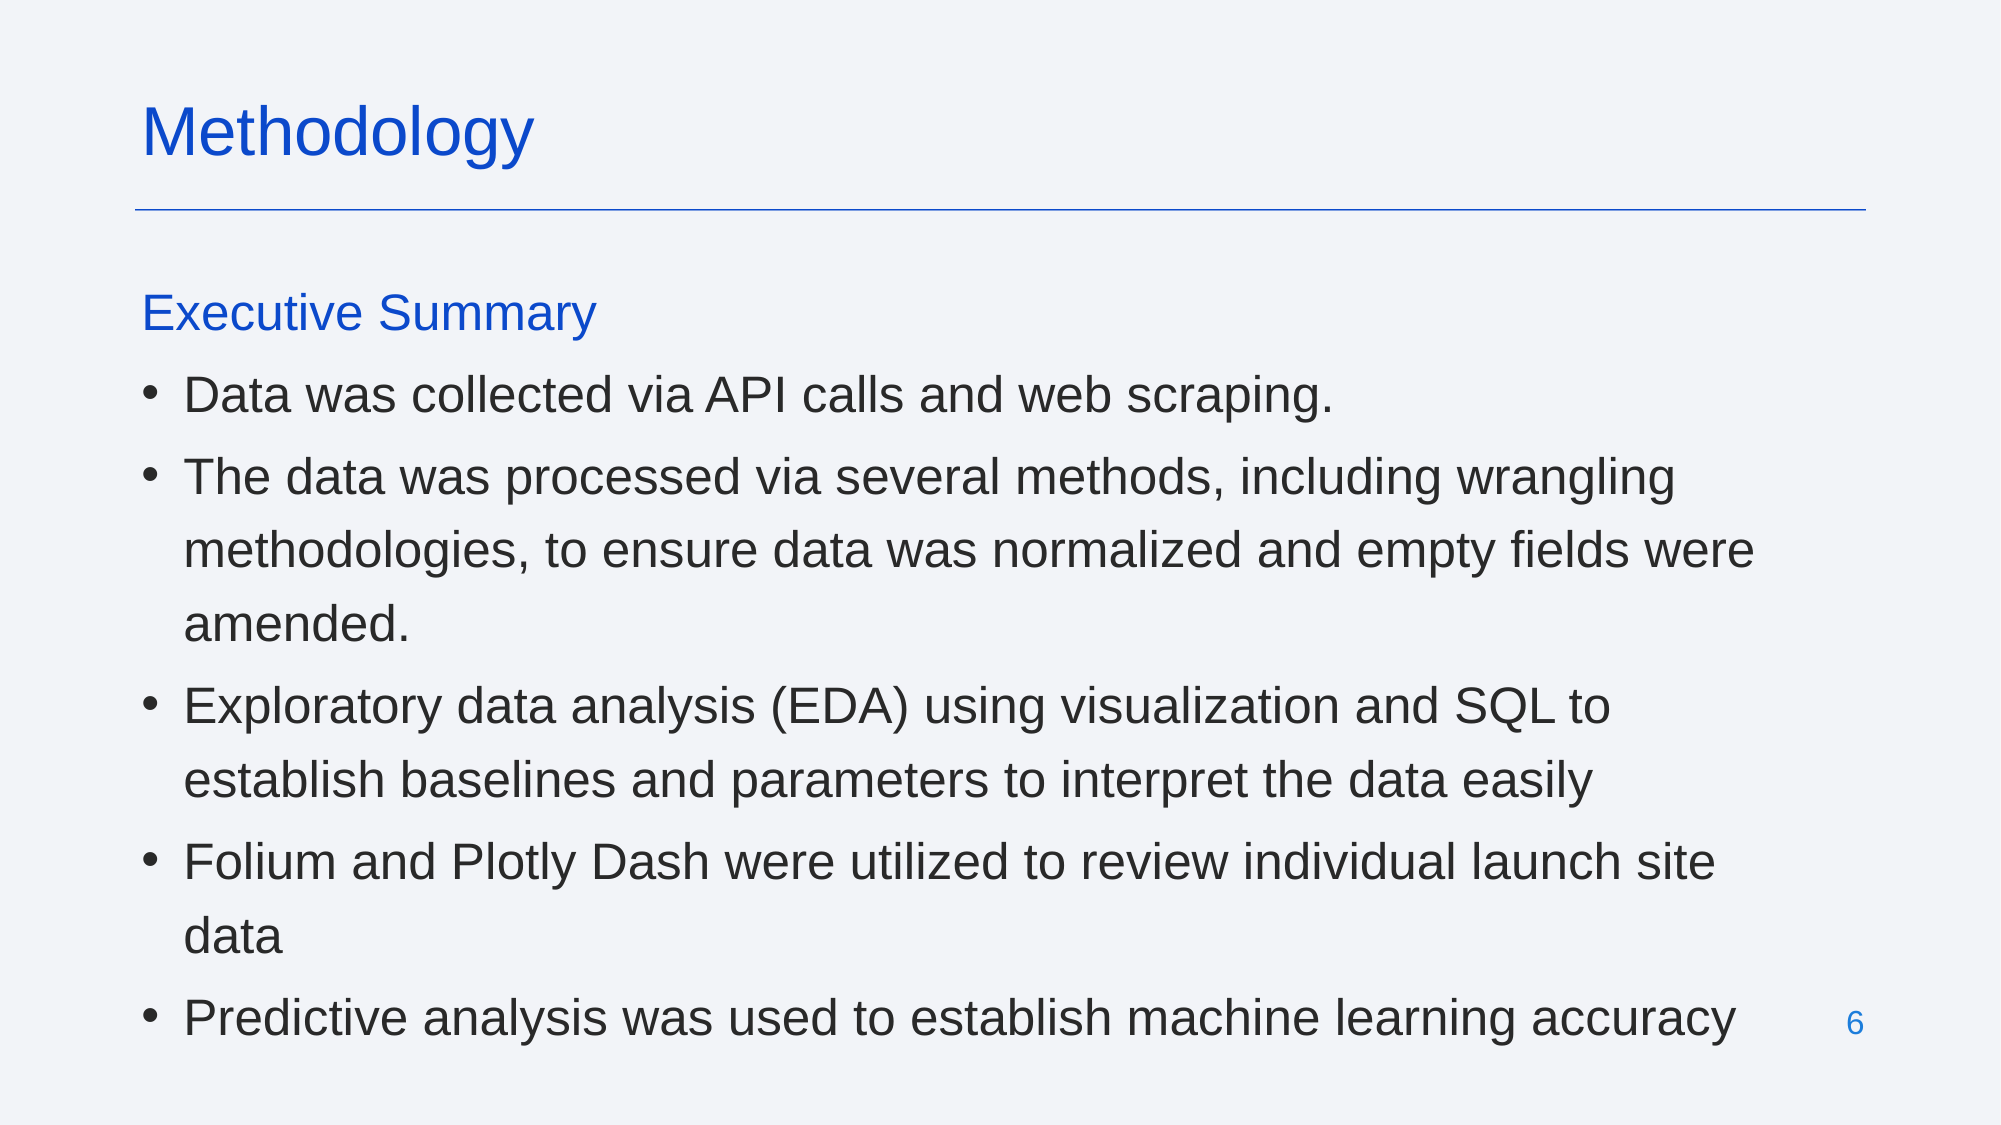

Methodology
Executive Summary
Data was collected via API calls and web scraping.
The data was processed via several methods, including wrangling methodologies, to ensure data was normalized and empty fields were amended.
Exploratory data analysis (EDA) using visualization and SQL to establish baselines and parameters to interpret the data easily
Folium and Plotly Dash were utilized to review individual launch site data
Predictive analysis was used to establish machine learning accuracy

6